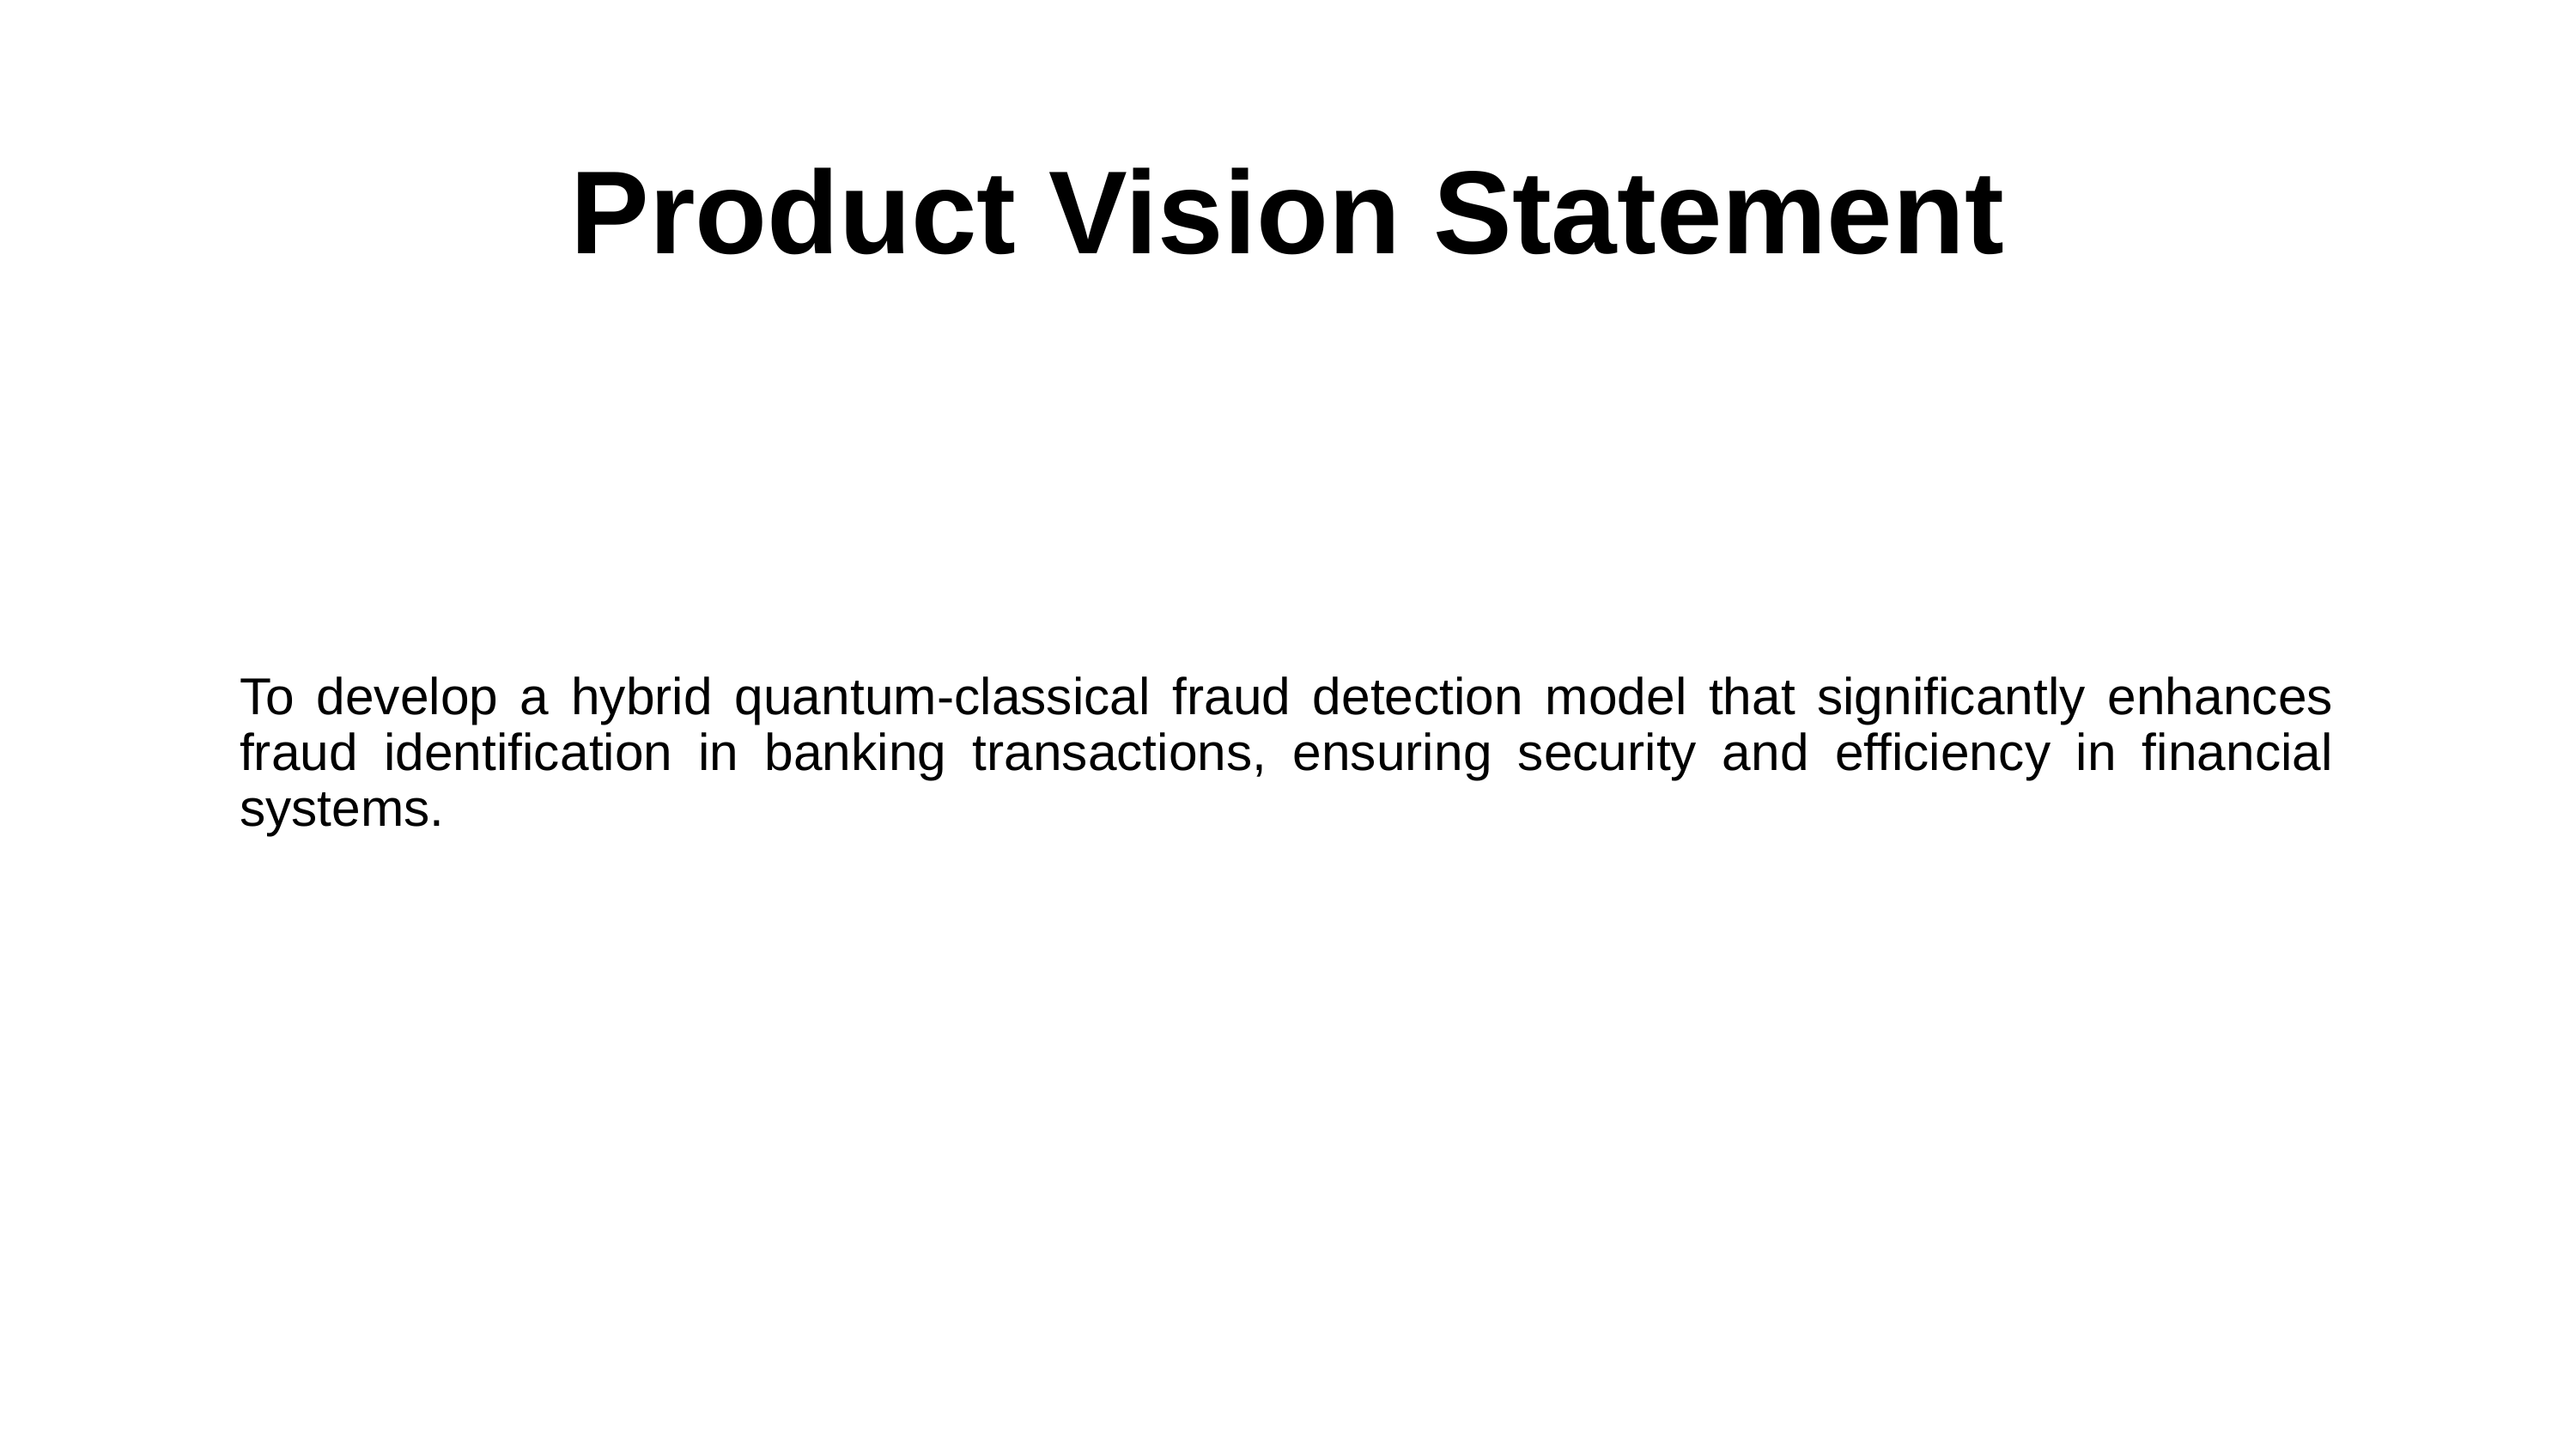

Product Vision Statement

To develop a hybrid quantum-classical fraud detection model that significantly enhances fraud identification in banking transactions, ensuring security and efficiency in financial systems.